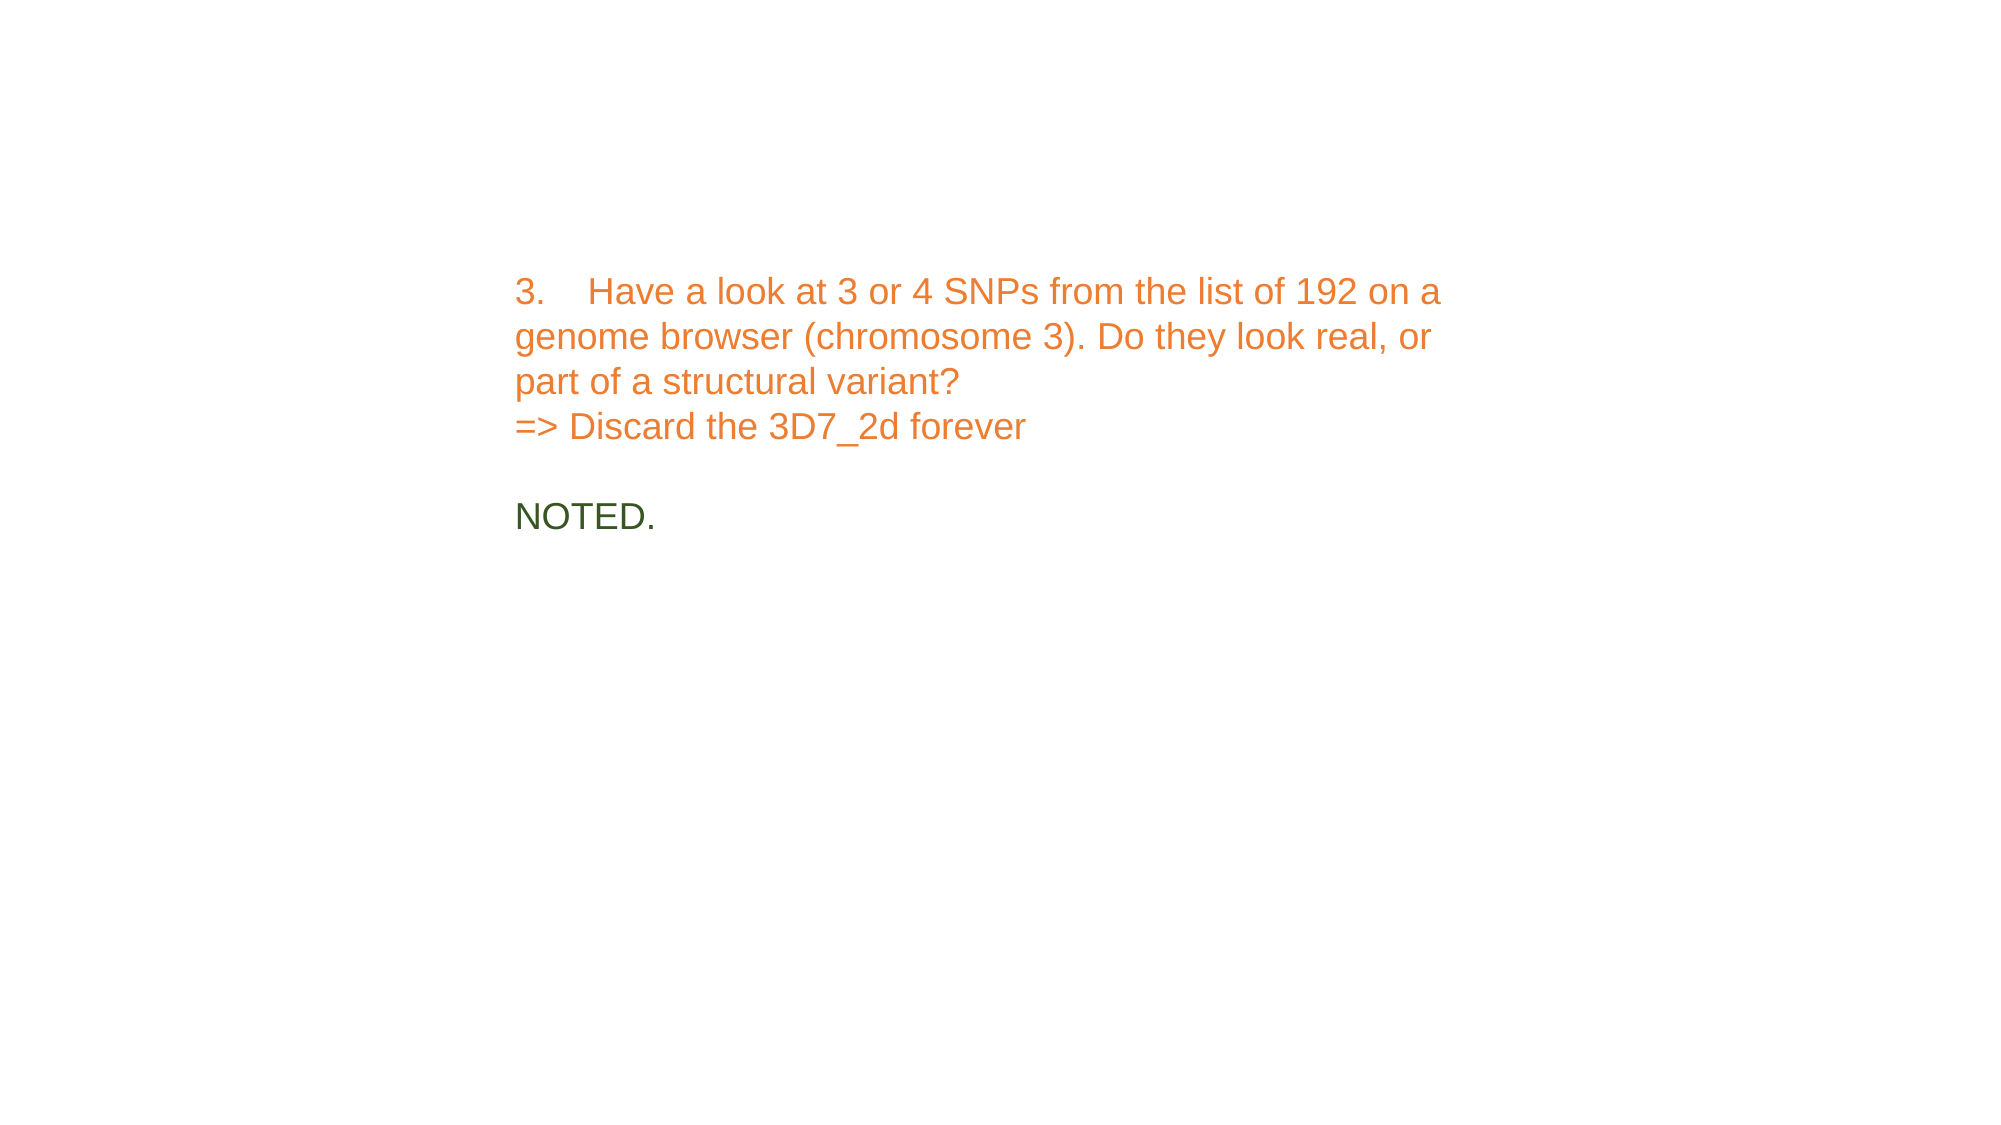

3.    Have a look at 3 or 4 SNPs from the list of 192 on a genome browser (chromosome 3). Do they look real, or part of a structural variant?
=> Discard the 3D7_2d forever

NOTED.